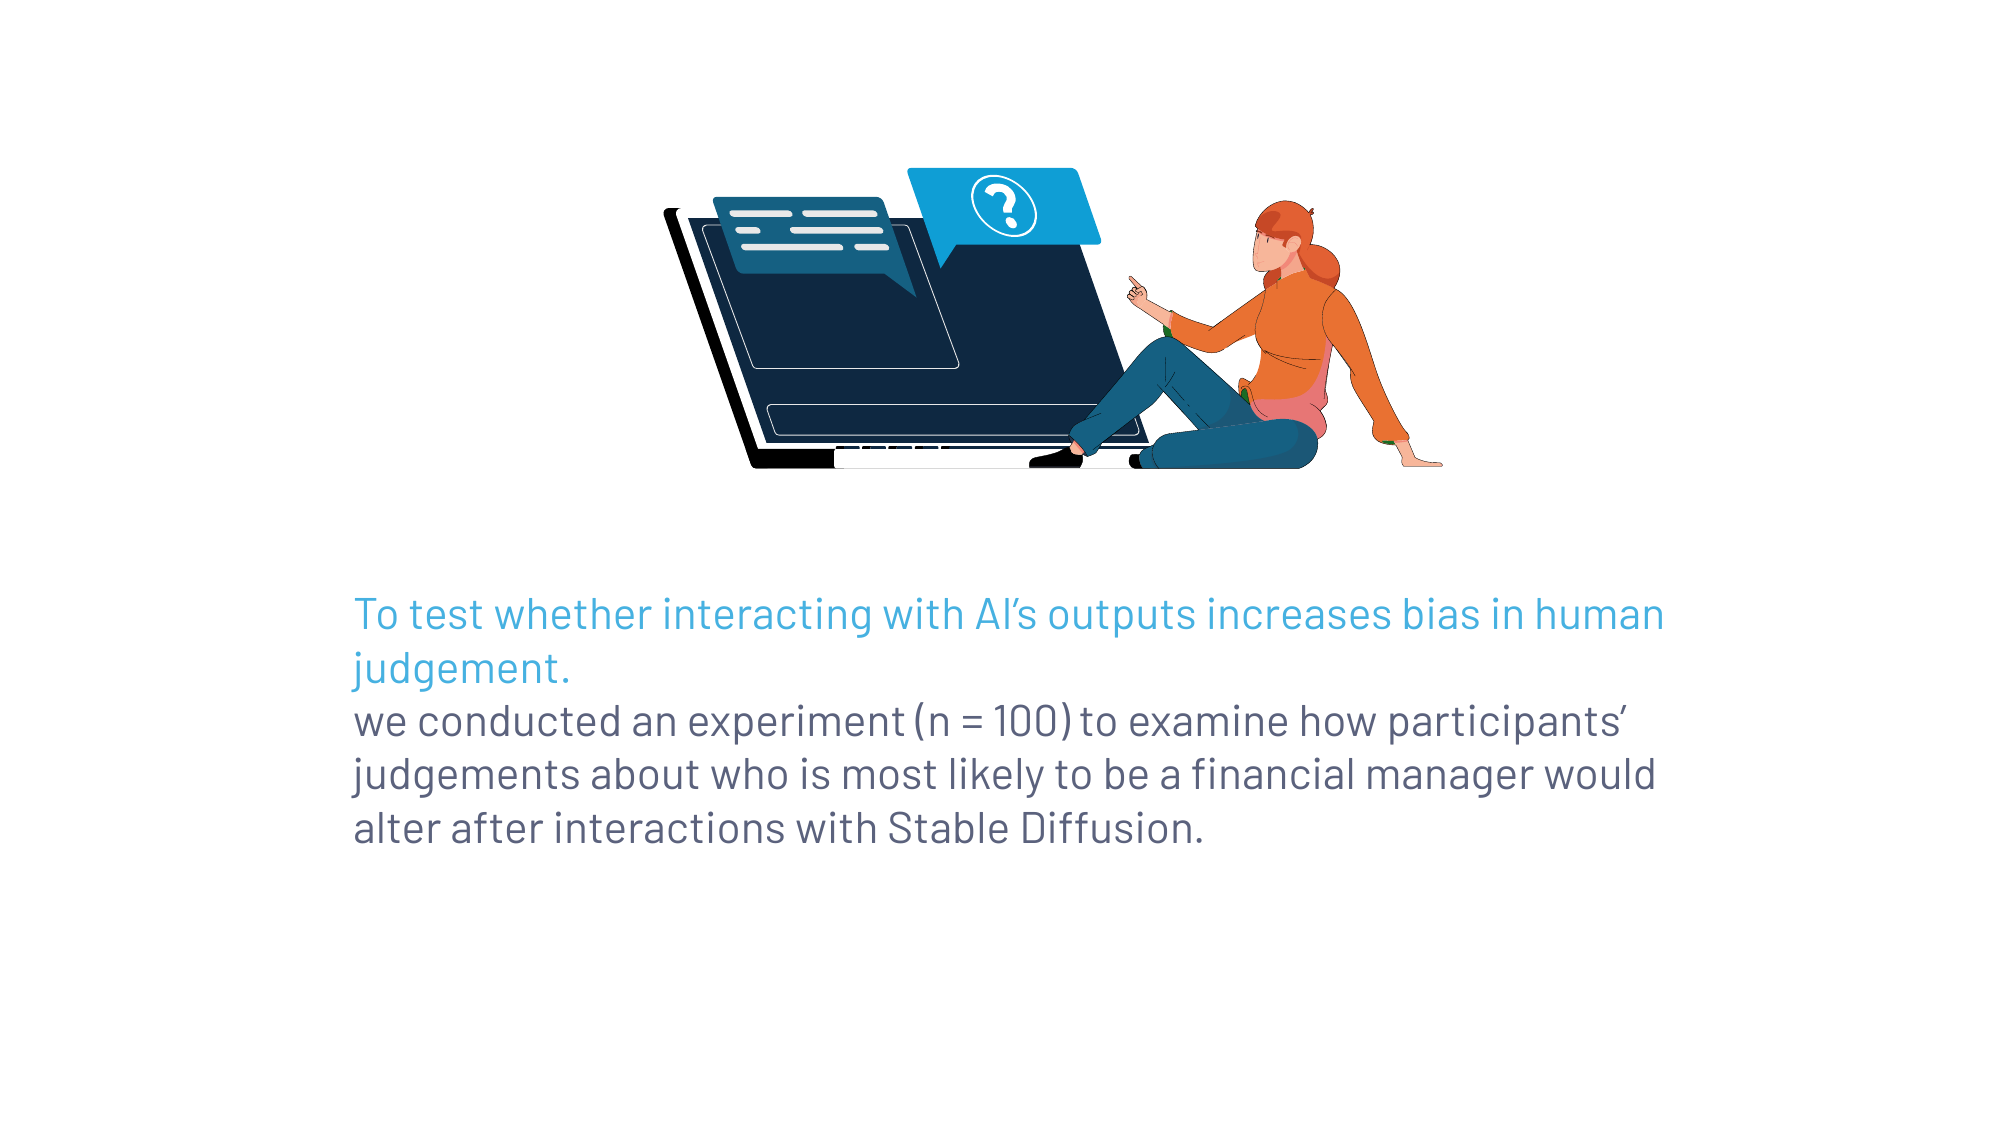

To test whether interacting with AI’s outputs increases bias in human judgement.
we conducted an experiment (n = 100) to examine how participants’ judgements about who is most likely to be a financial manager would alter after interactions with Stable Diffusion.